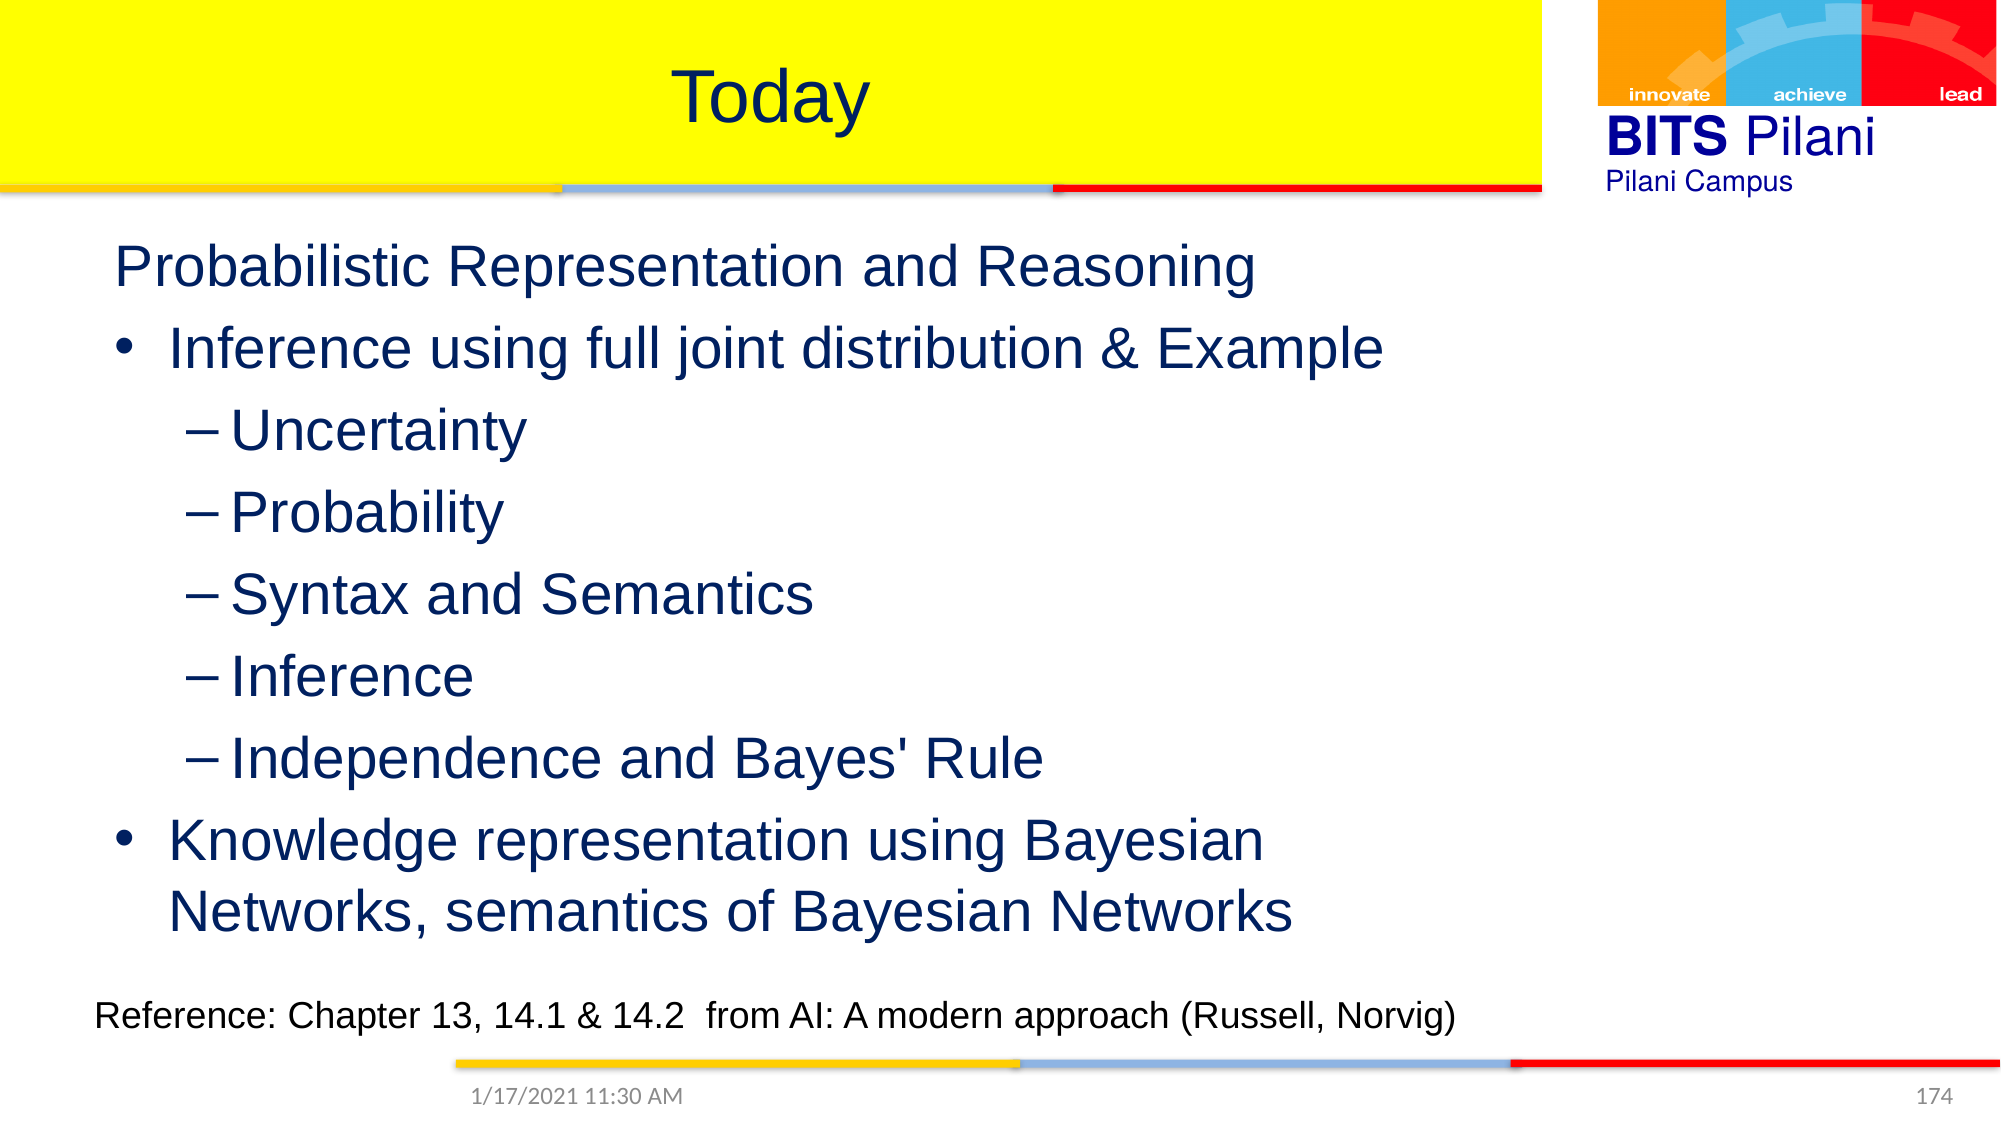

# Today
Probabilistic Representation and Reasoning
Inference using full joint distribution & Example
Uncertainty
Probability
Syntax and Semantics
Inference
Independence and Bayes' Rule
Knowledge representation using Bayesian Networks, semantics of Bayesian Networks

Reference: Chapter 13, 14.1 & 14.2  from AI: A modern approach (Russell, Norvig)
1/17/2021 11:30 AM
174